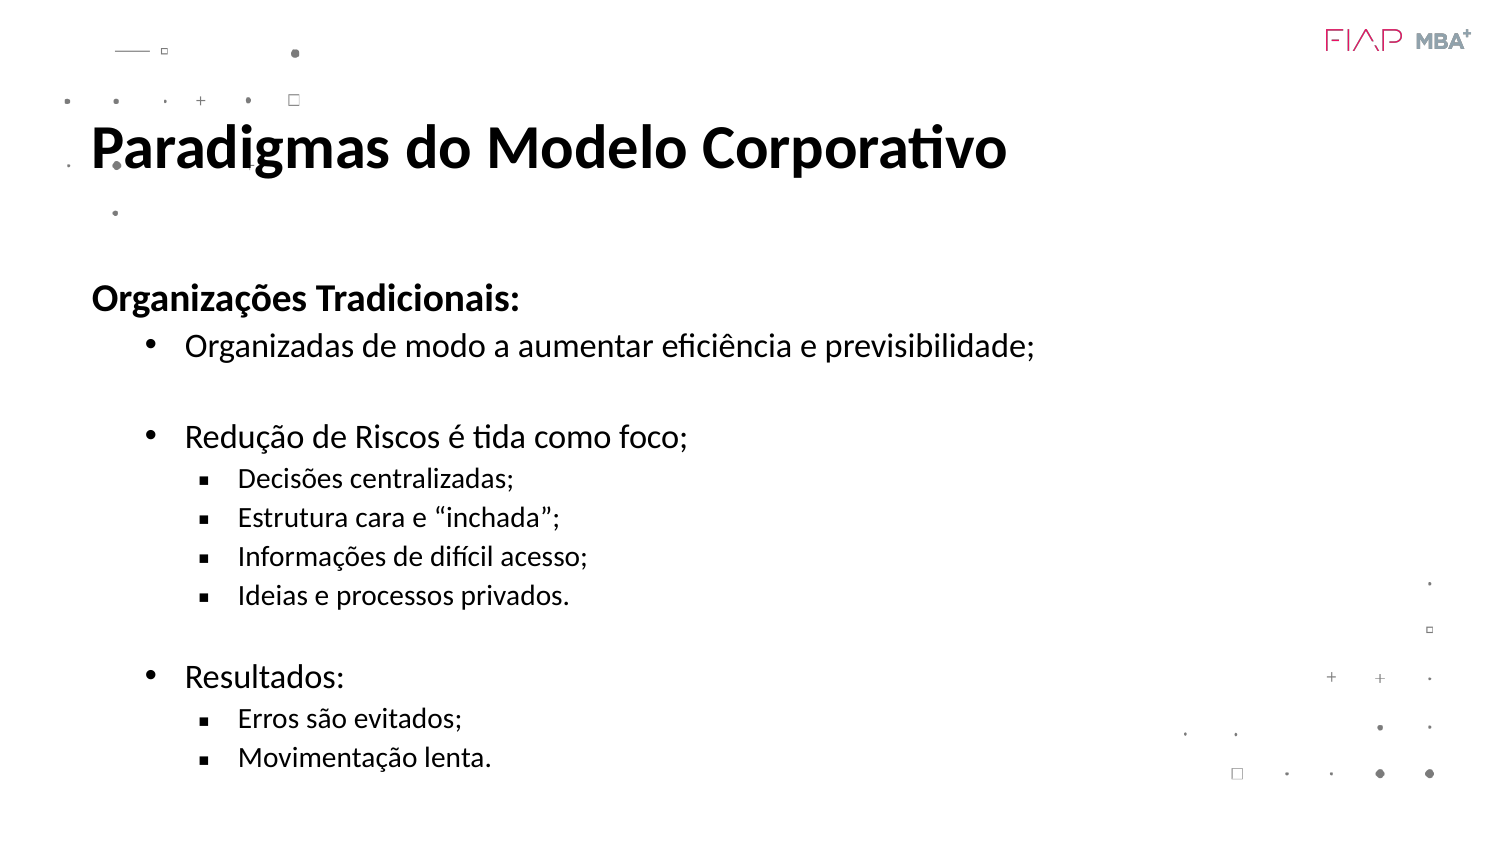

Paradigmas do Modelo Corporativo
Organizações Tradicionais:
Organizadas de modo a aumentar eficiência e previsibilidade;

Redução de Riscos é tida como foco;
Decisões centralizadas;
Estrutura cara e “inchada”;
Informações de difícil acesso;
Ideias e processos privados.

Resultados:
Erros são evitados;
Movimentação lenta.